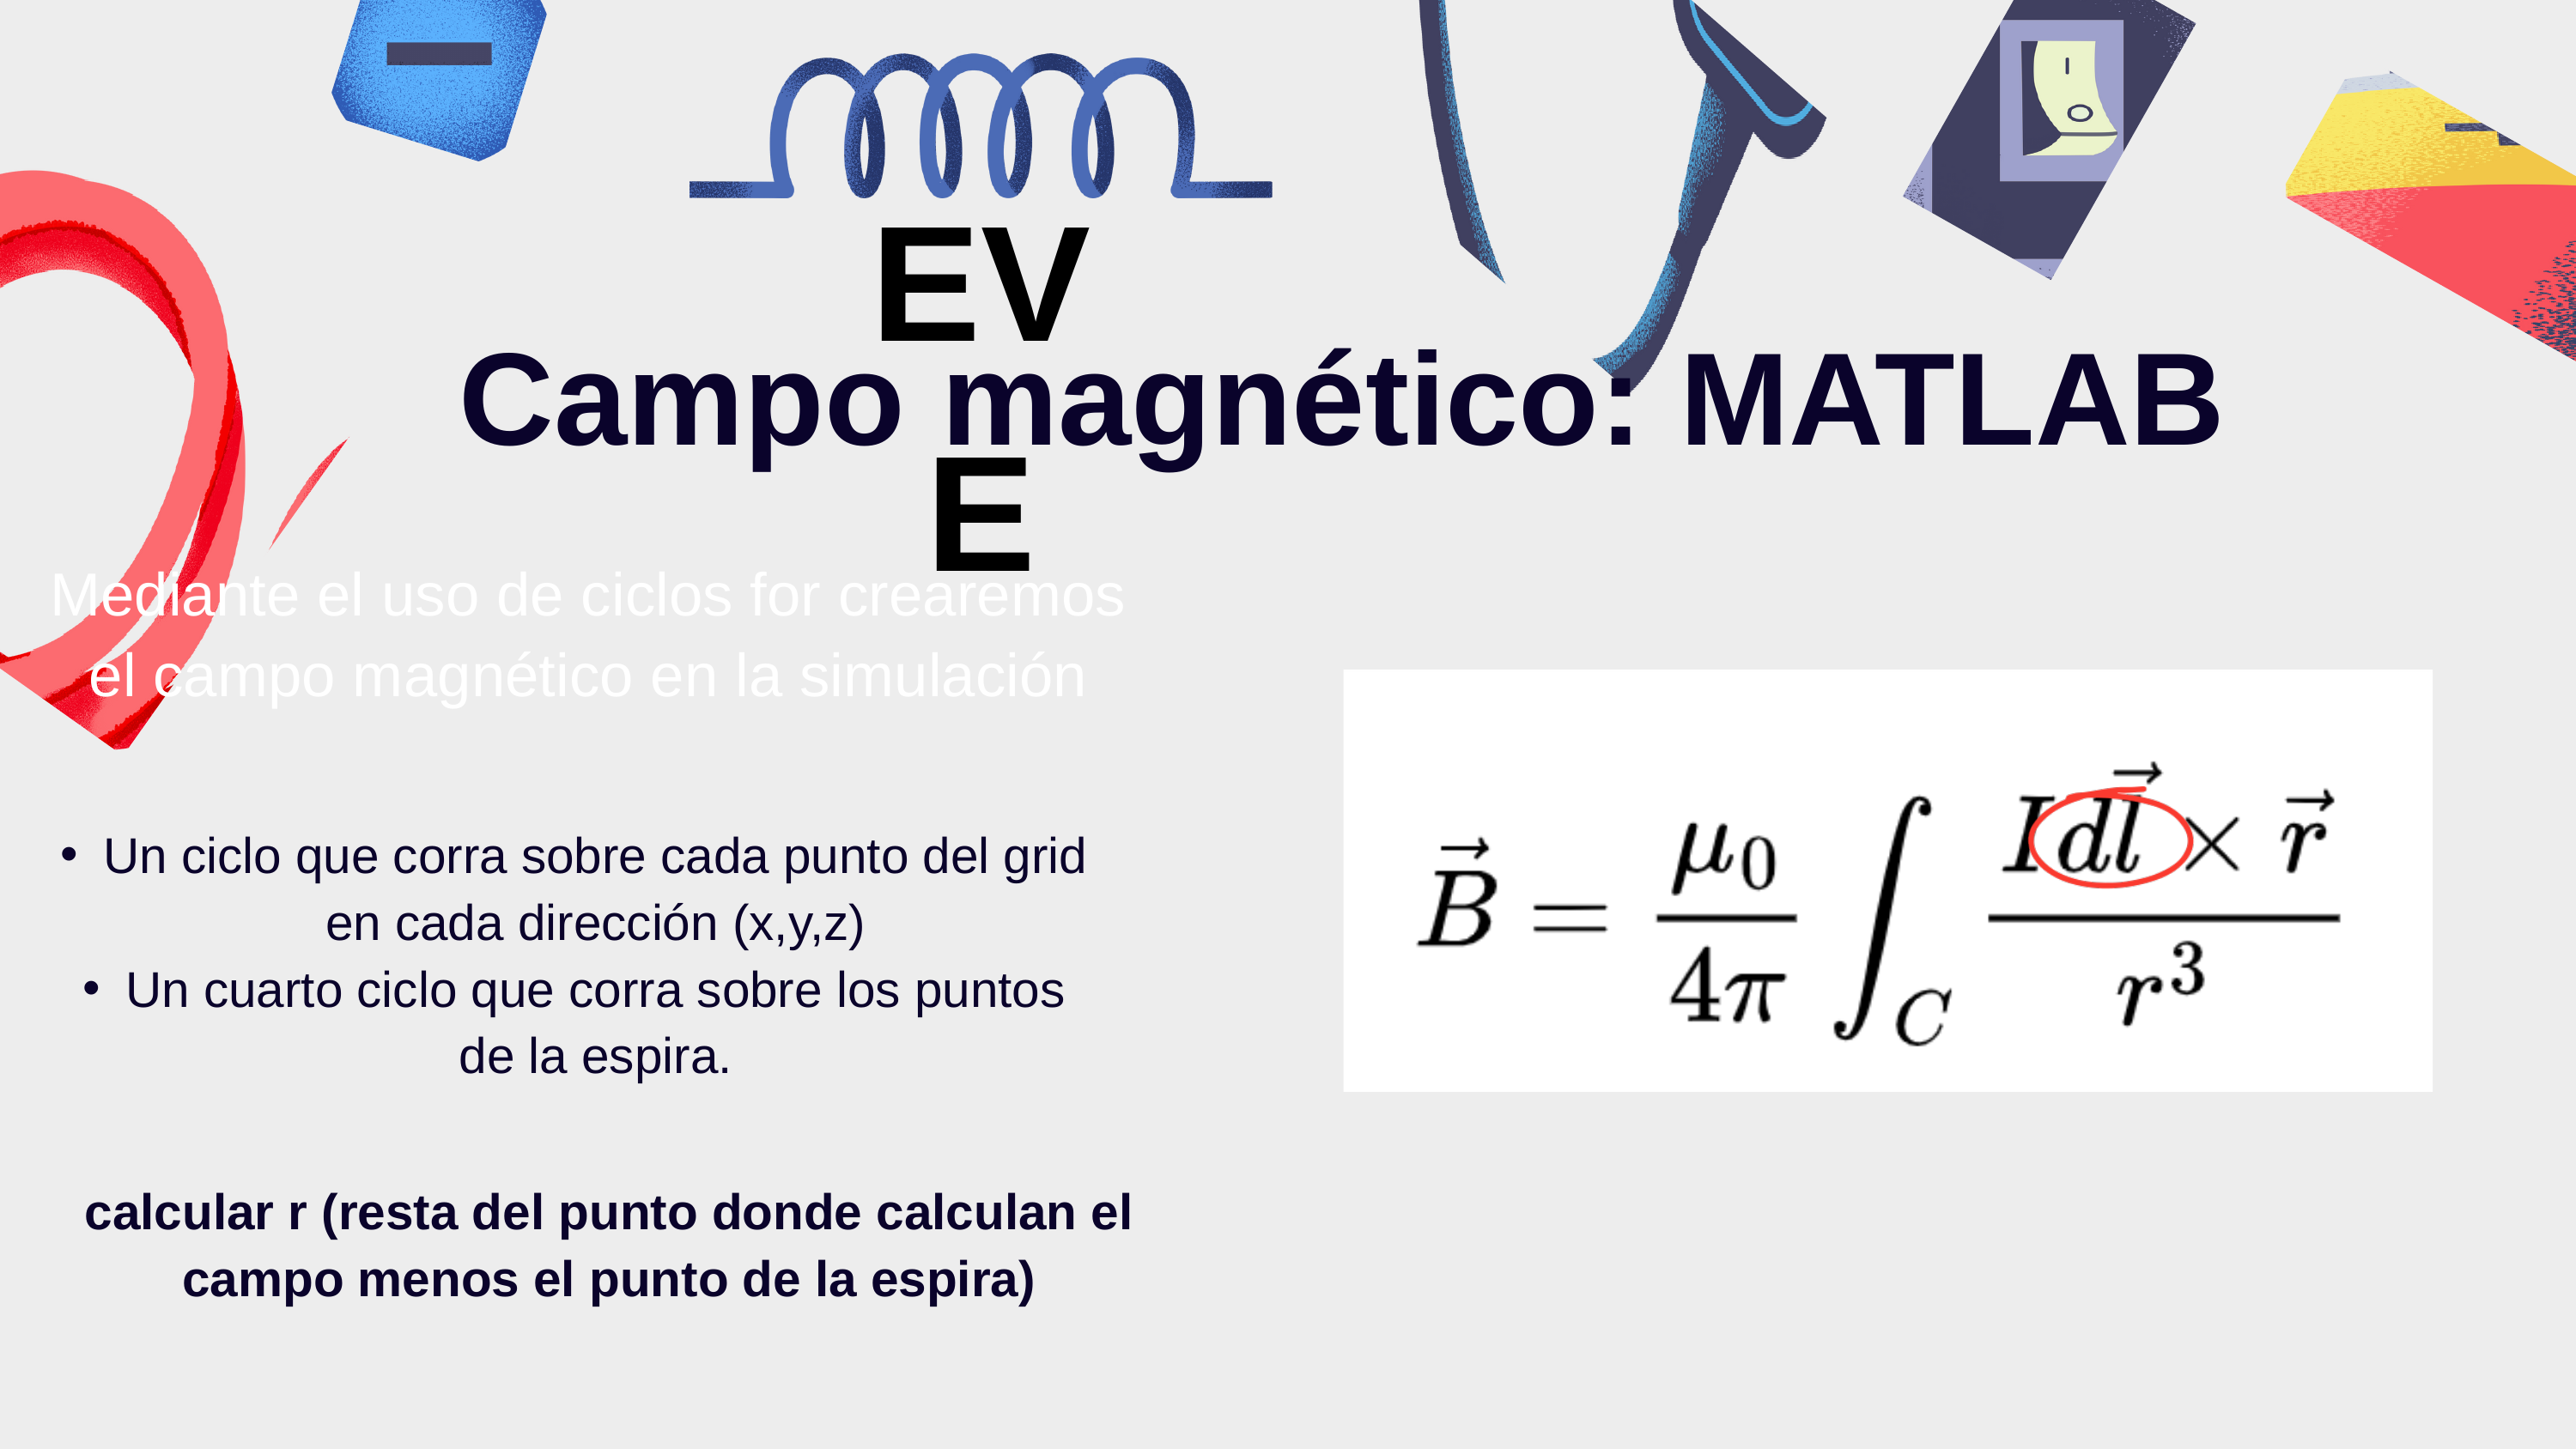

EVE
Campo magnético: MATLAB
Mediante el uso de ciclos for crearemos el campo magnético en la simulación

Un ciclo que corra sobre cada punto del grid en cada dirección (x,y,z)
Un cuarto ciclo que corra sobre los puntos de la espira.
calcular r (resta del punto donde calculan el campo menos el punto de la espira)